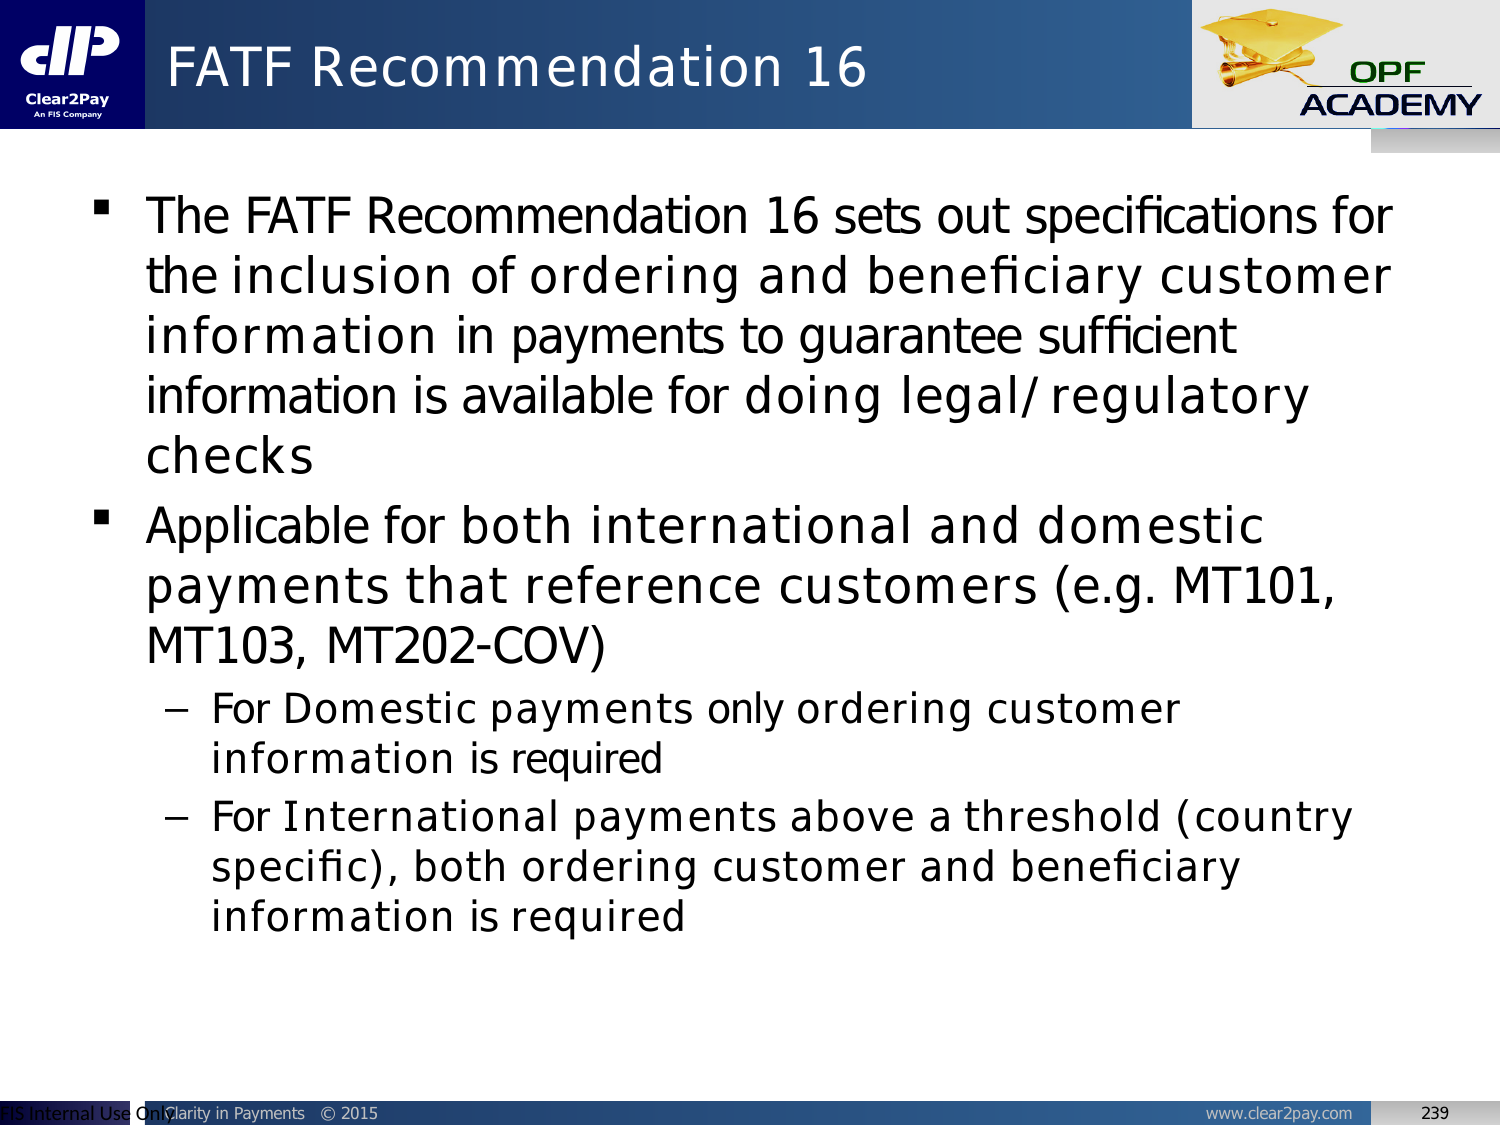

# FATF Recommendation 16
The FATF Recommendation 16 sets out specifications for the inclusion of ordering and beneficiary customer information in payments to guarantee sufficient information is available for doing legal/regulatory checks
Applicable for both international and domestic payments that reference customers (e.g. MT101, MT103, MT202-COV)
For Domestic payments only ordering customer information is required
For International payments above a threshold (country specific), both ordering customer and beneficiary information is required